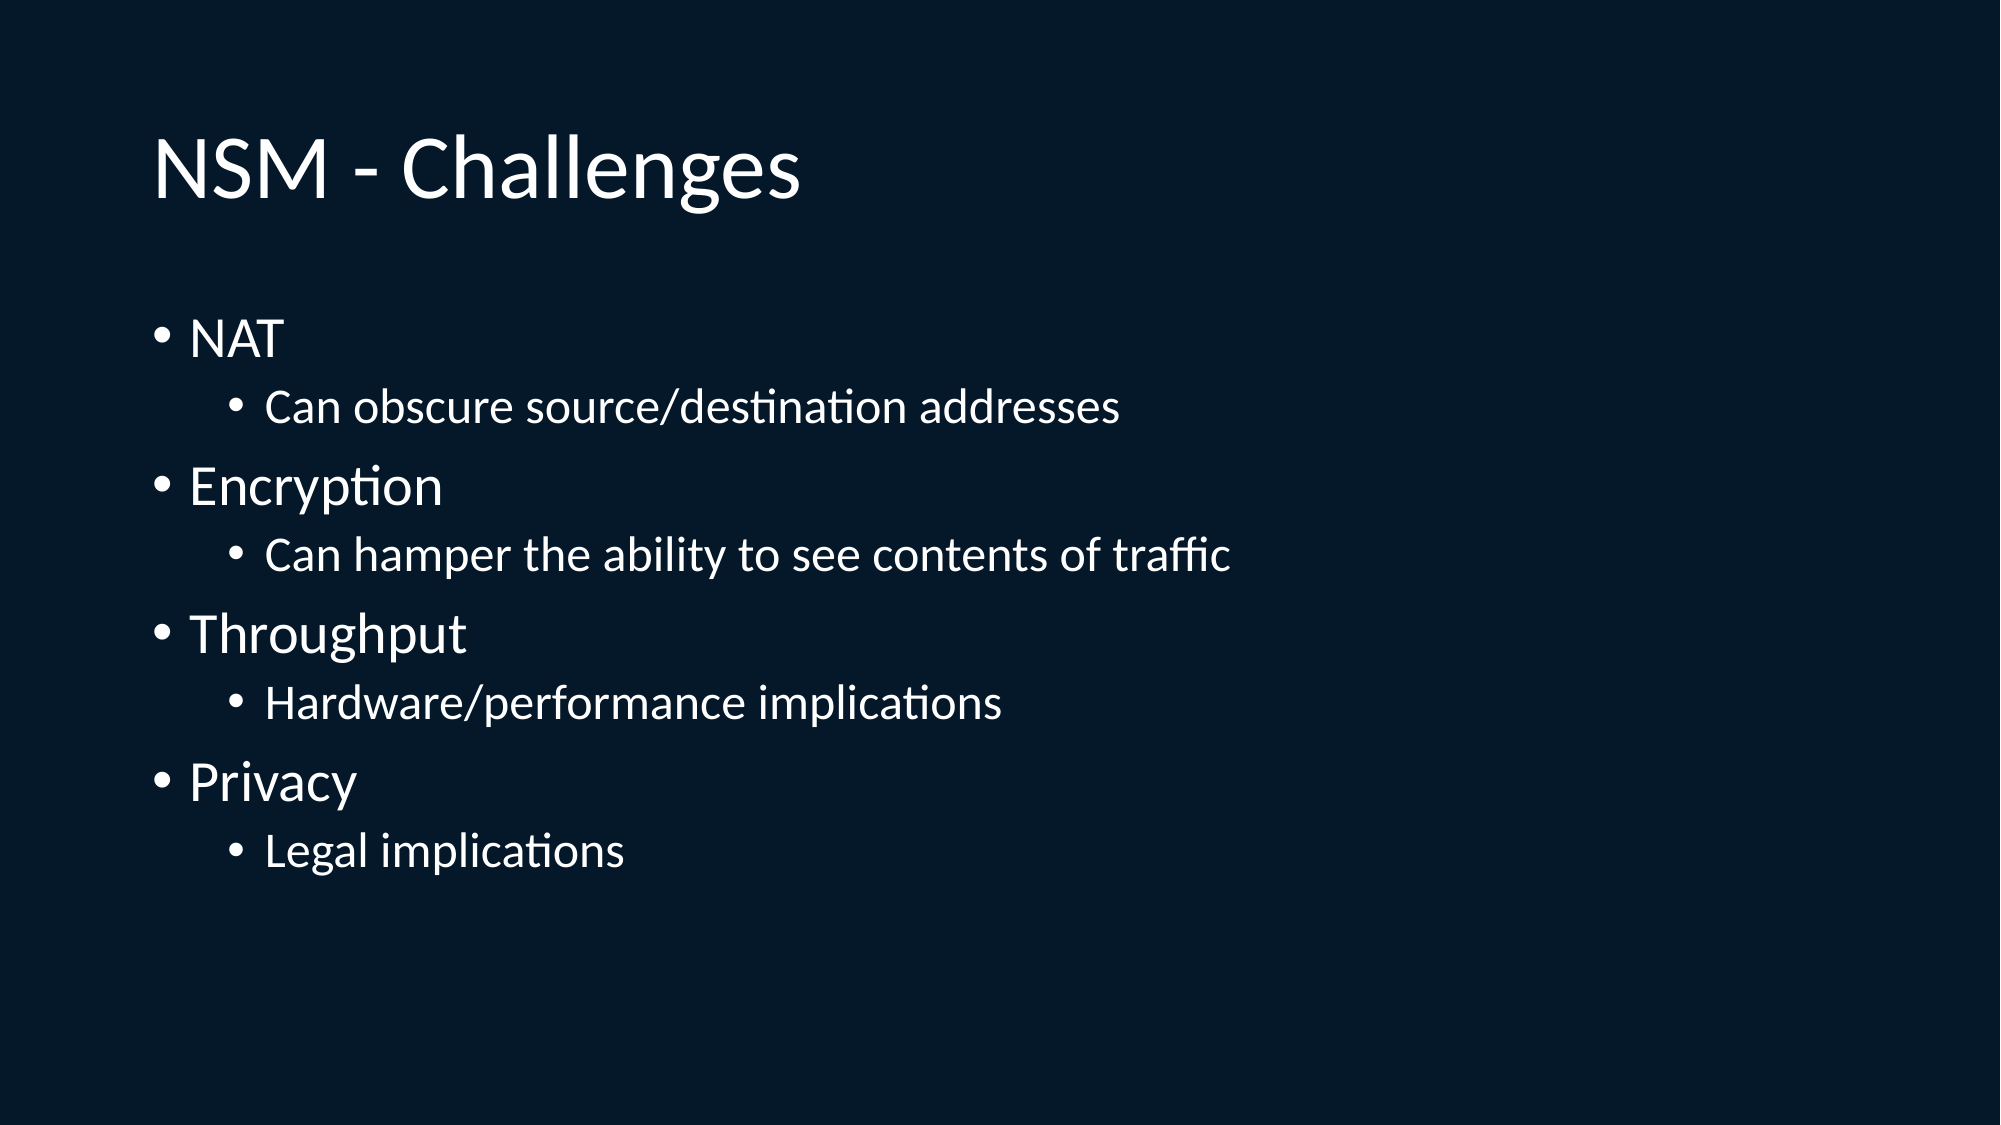

# NSM - Challenges
NAT
Can obscure source/destination addresses
Encryption
Can hamper the ability to see contents of traffic
Throughput
Hardware/performance implications
Privacy
Legal implications